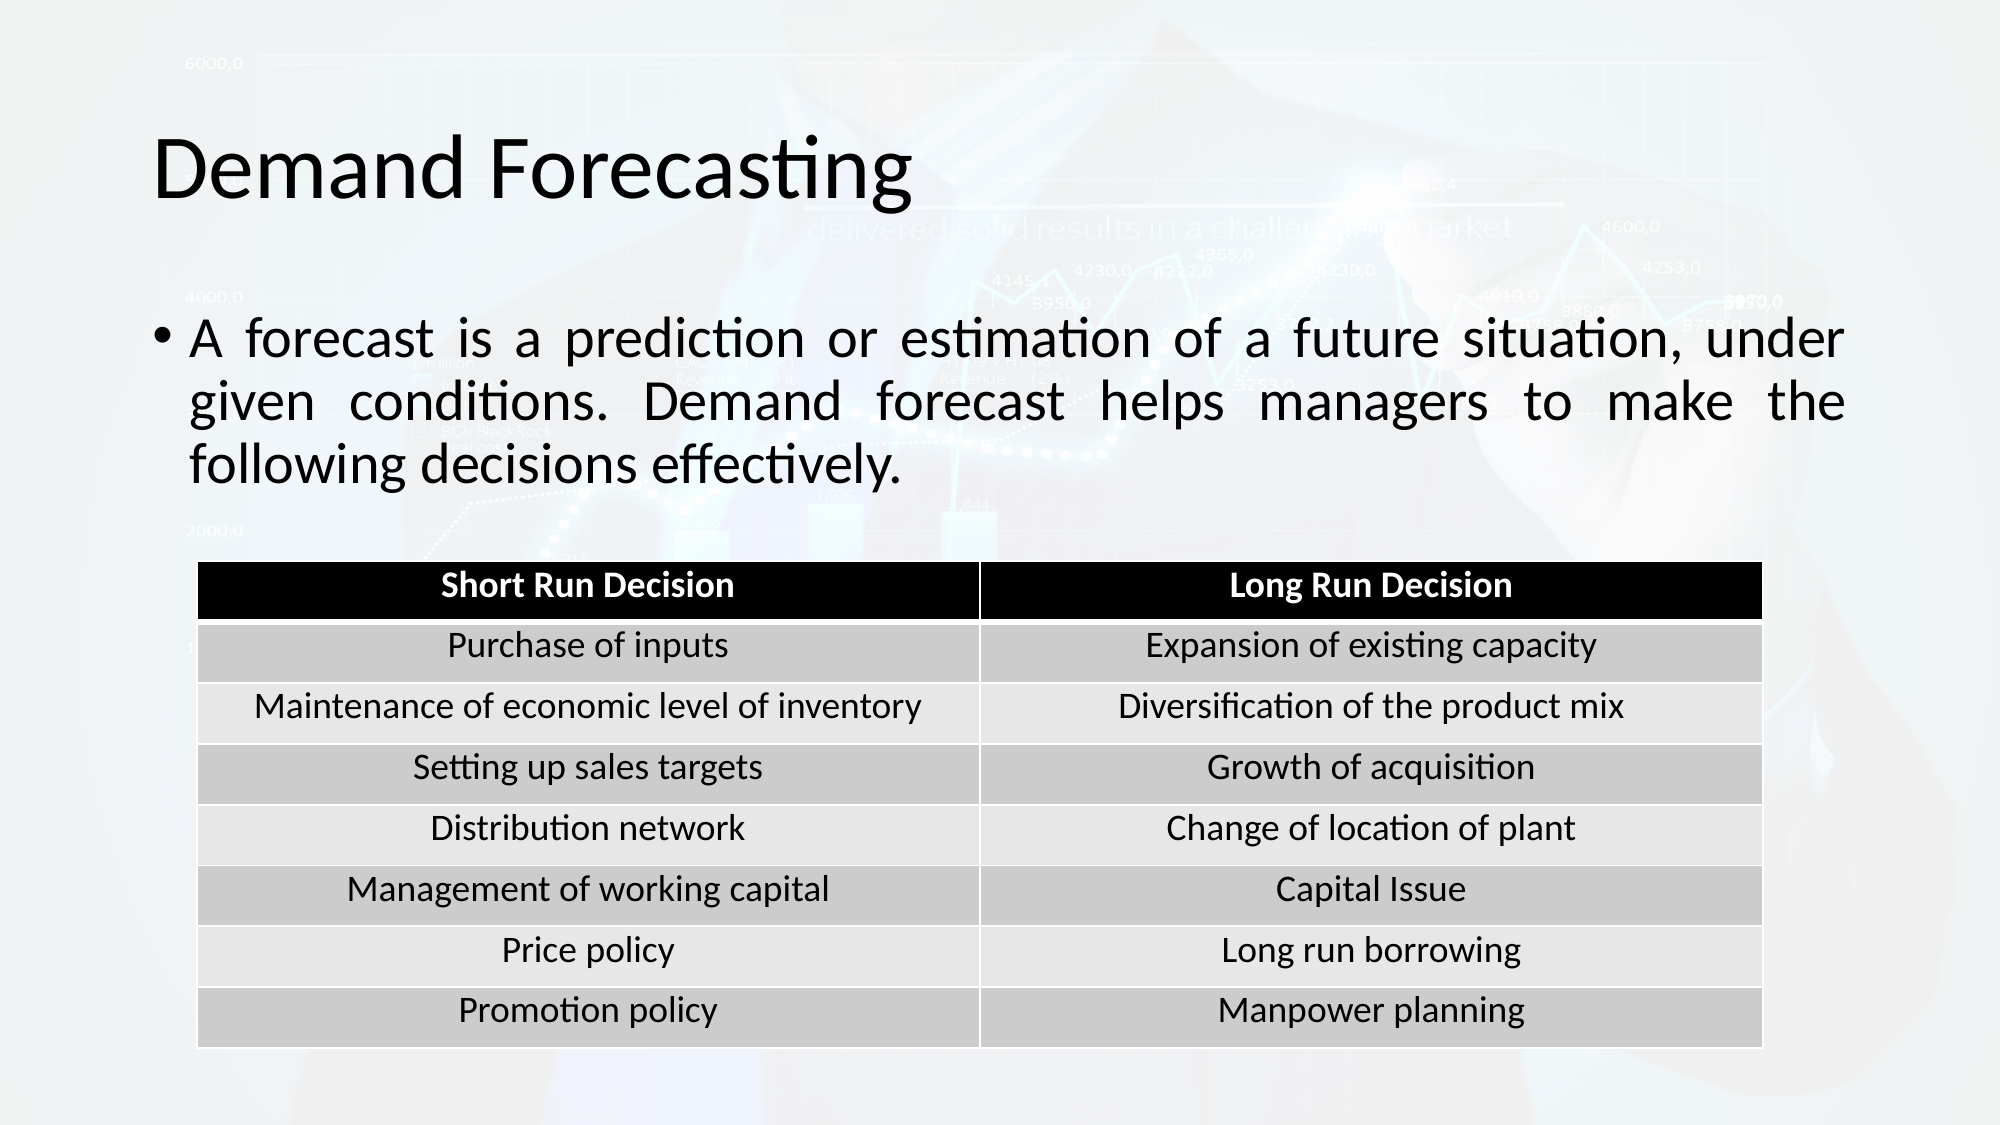

# Demand Forecasting
A forecast is a prediction or estimation of a future situation, under given conditions. Demand forecast helps managers to make the following decisions effectively.
| Short Run Decision | Long Run Decision |
| --- | --- |
| Purchase of inputs | Expansion of existing capacity |
| Maintenance of economic level of inventory | Diversification of the product mix |
| Setting up sales targets | Growth of acquisition |
| Distribution network | Change of location of plant |
| Management of working capital | Capital Issue |
| Price policy | Long run borrowing |
| Promotion policy | Manpower planning |